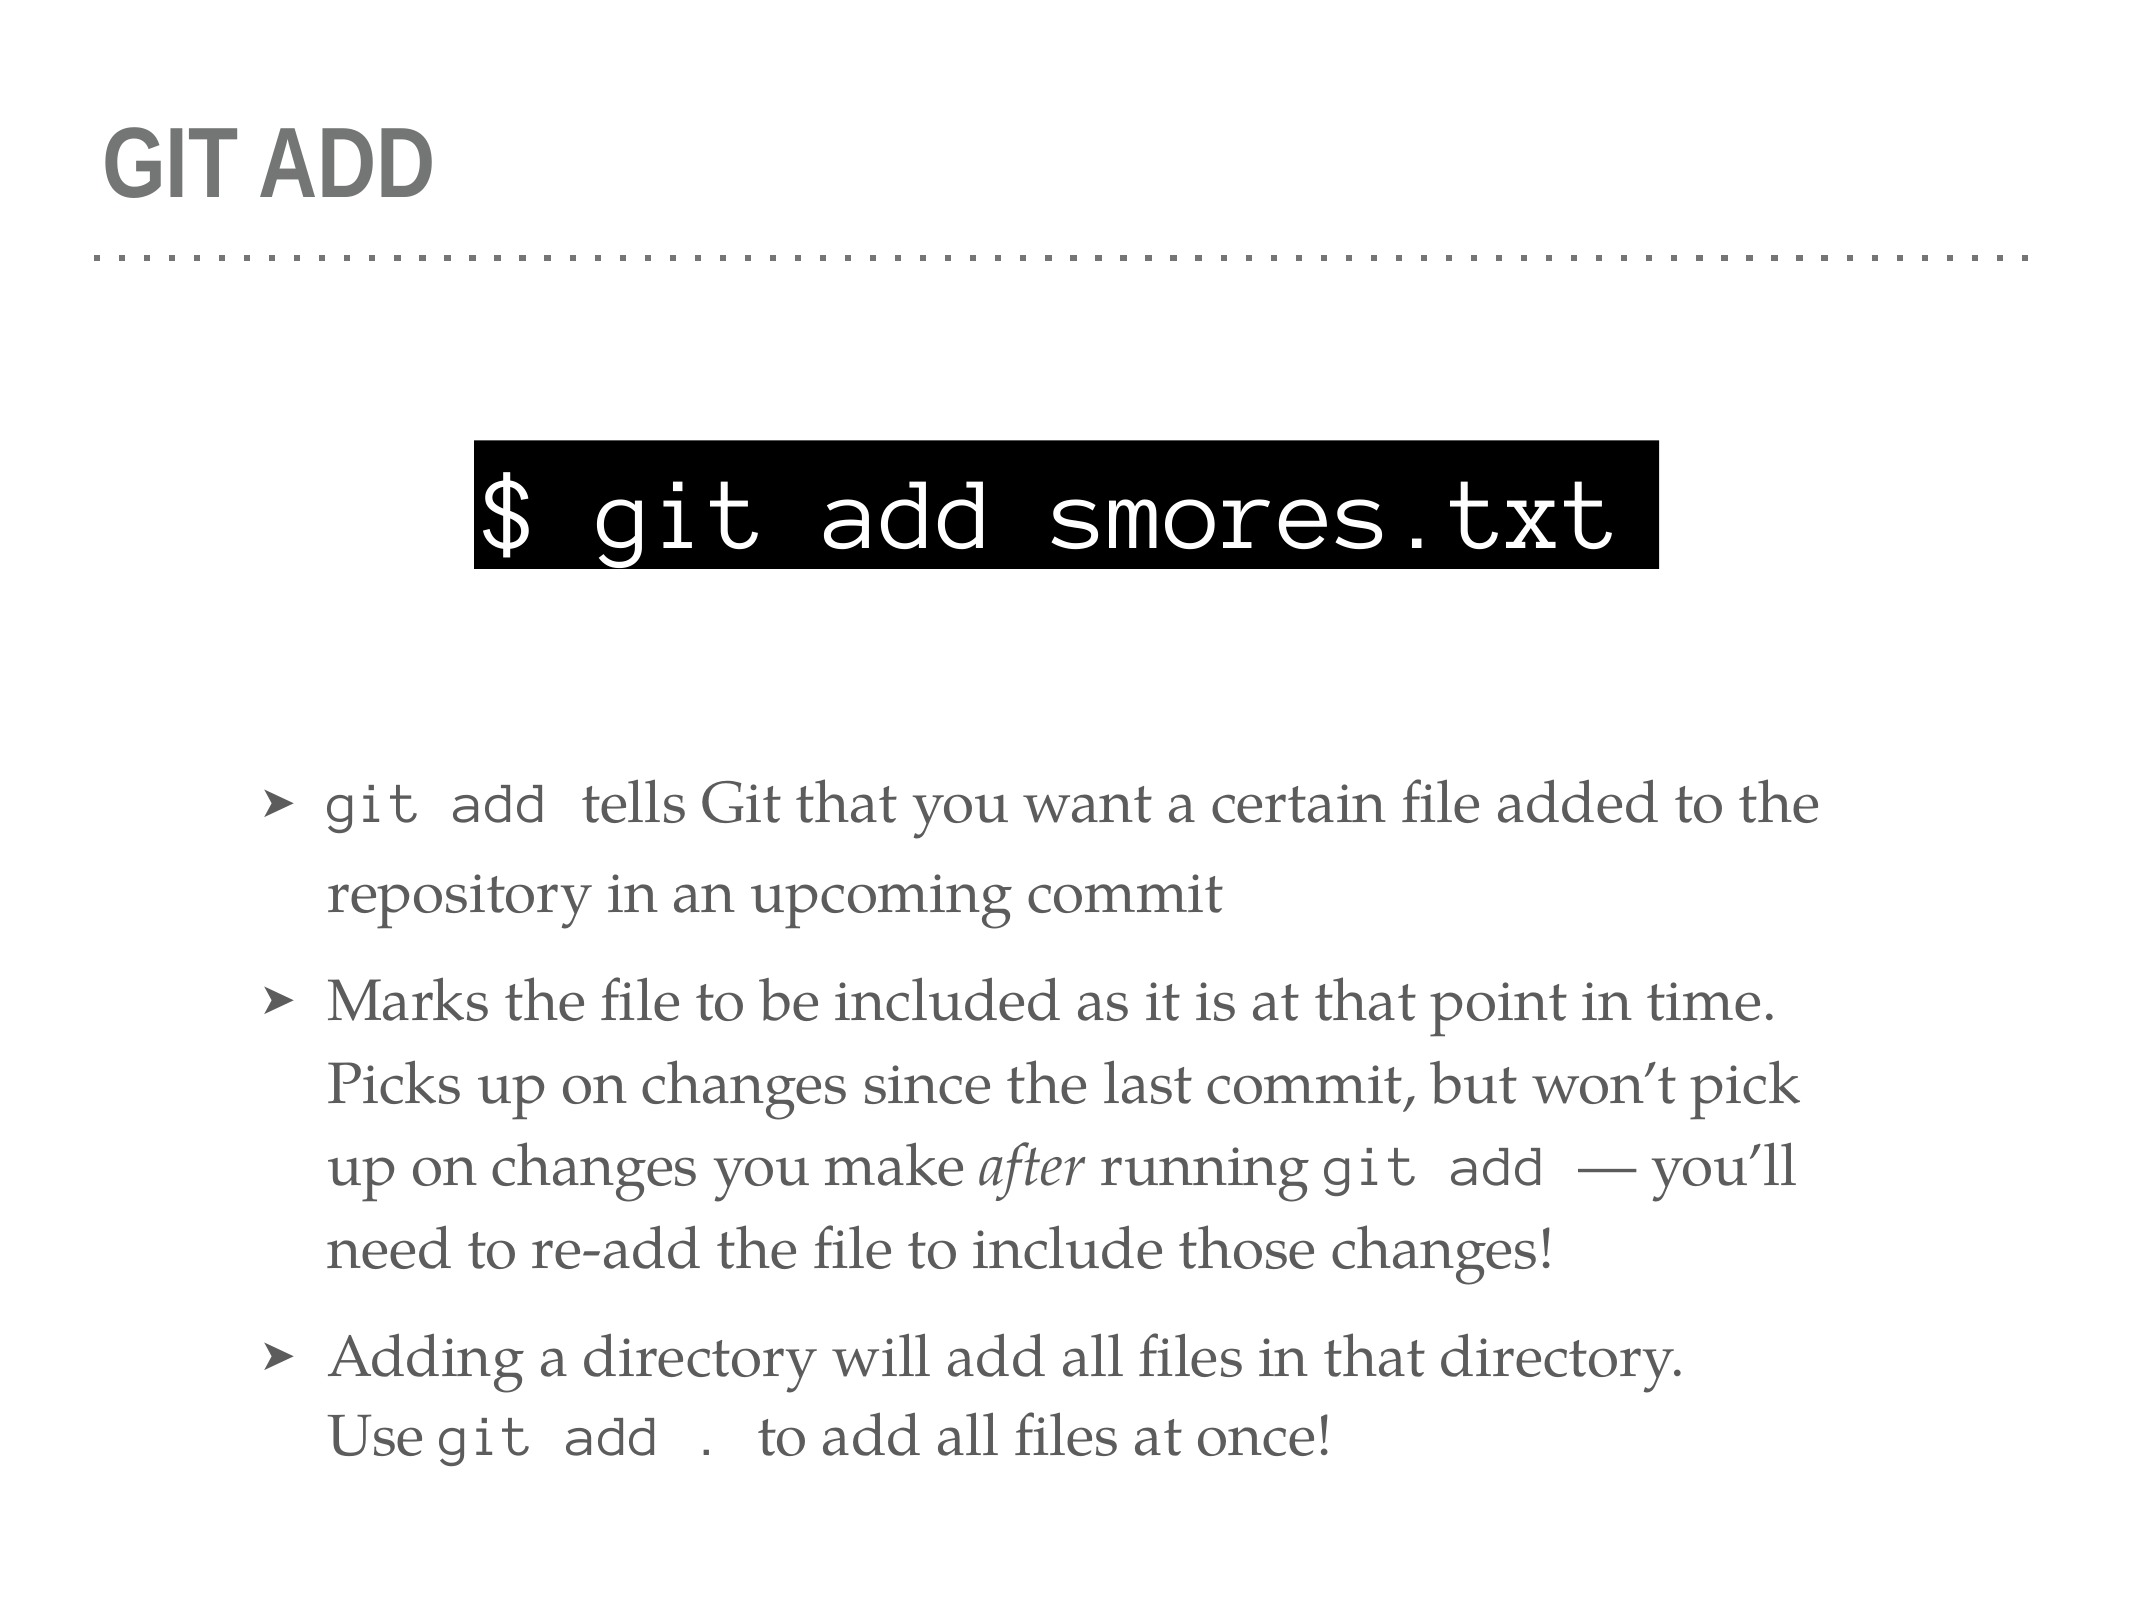

# GIT ADD
$ git add smores.txt
git add tells Git that you want a certain file added to the repository in an upcoming commit
Marks the file to be included as it is at that point in time. Picks up on changes since the last commit, but won’t pick up on changes you make after running git add — you’ll need to re-add the file to include those changes!
Adding a directory will add all files in that directory. Use git add . to add all files at once!
➤
➤
➤